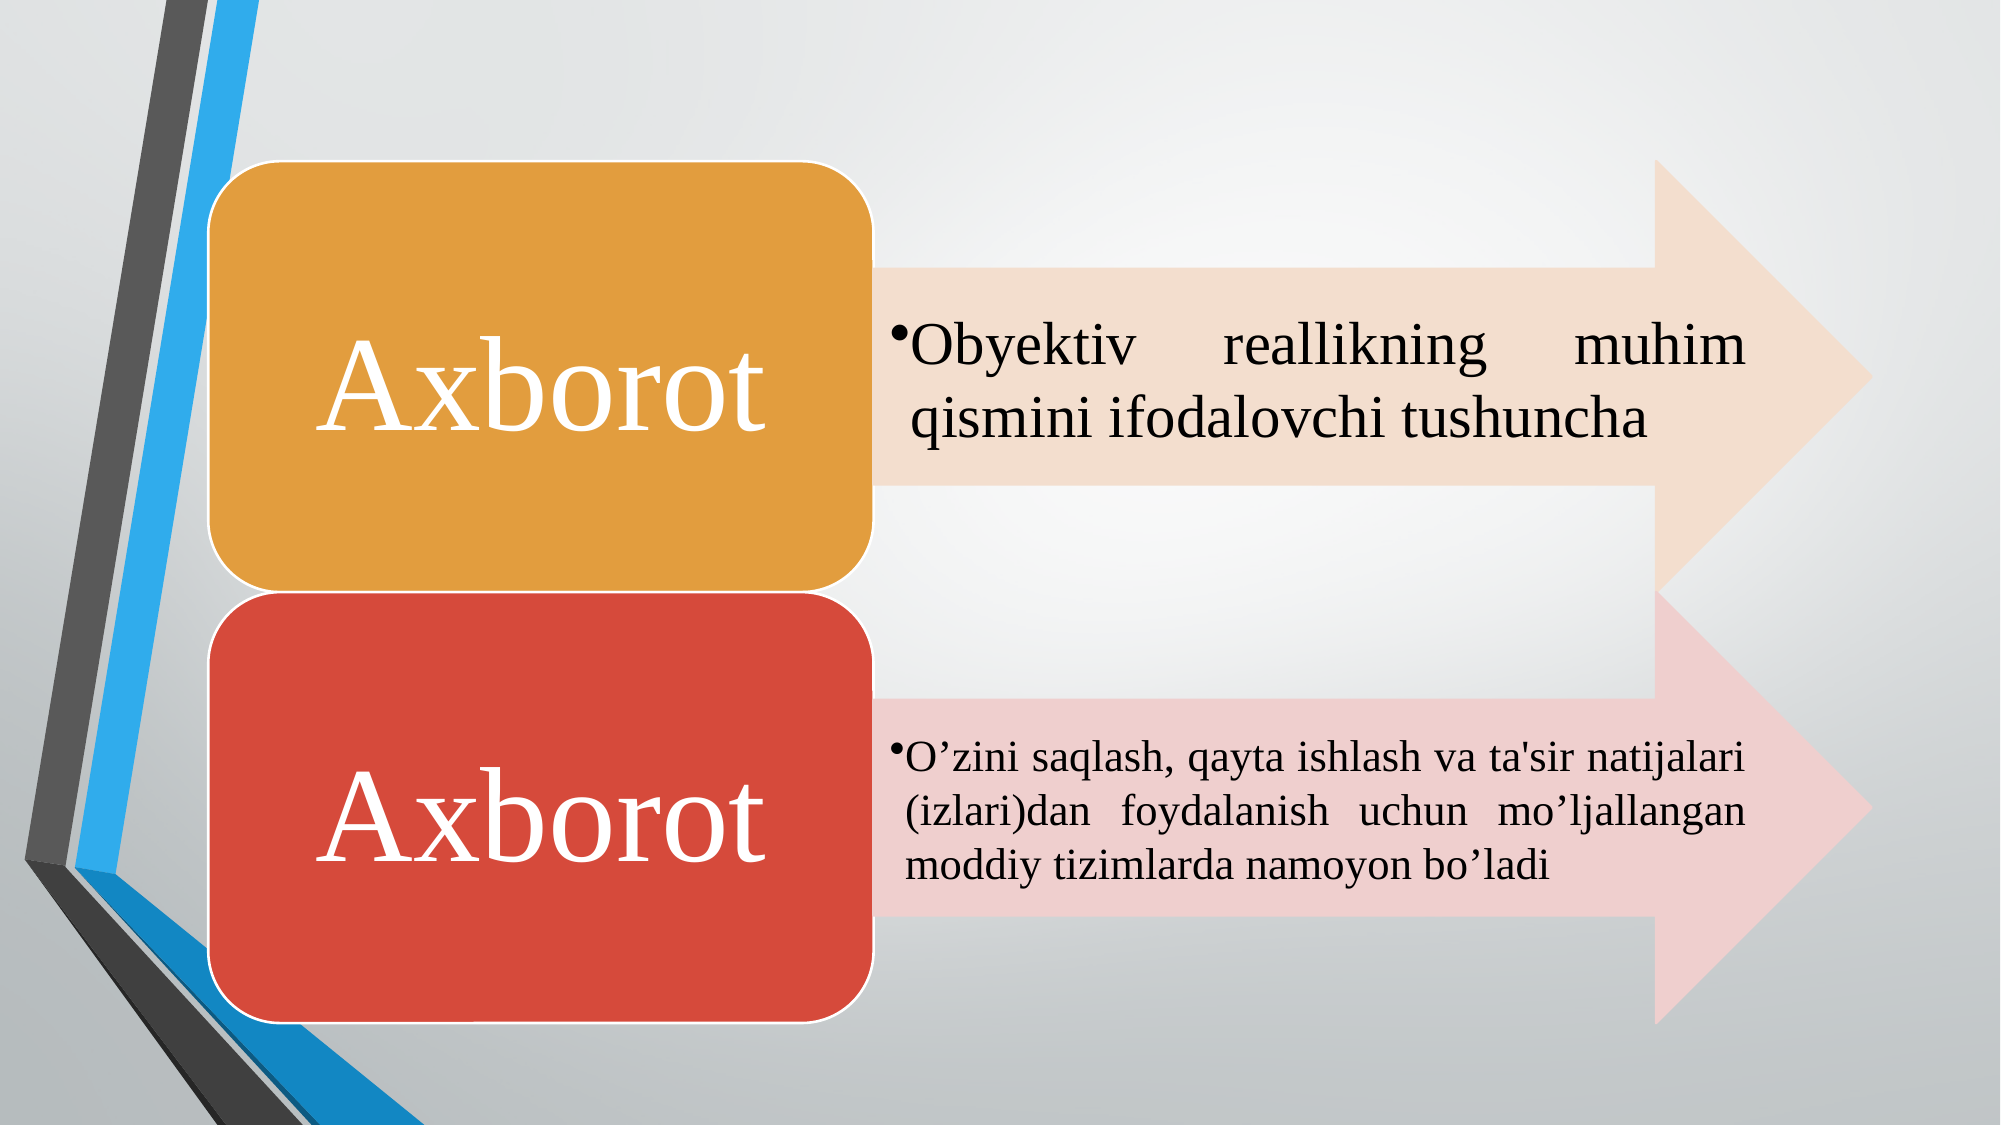

Axborot
Obyеktiv rеallikning muhim qismini ifodalovchi tushuncha
Axborot
O’zini saqlash, qayta ishlash va ta'sir natijalari (izlari)dan foydalanish uchun mo’ljallangan moddiy tizimlarda namoyon bo’ladi